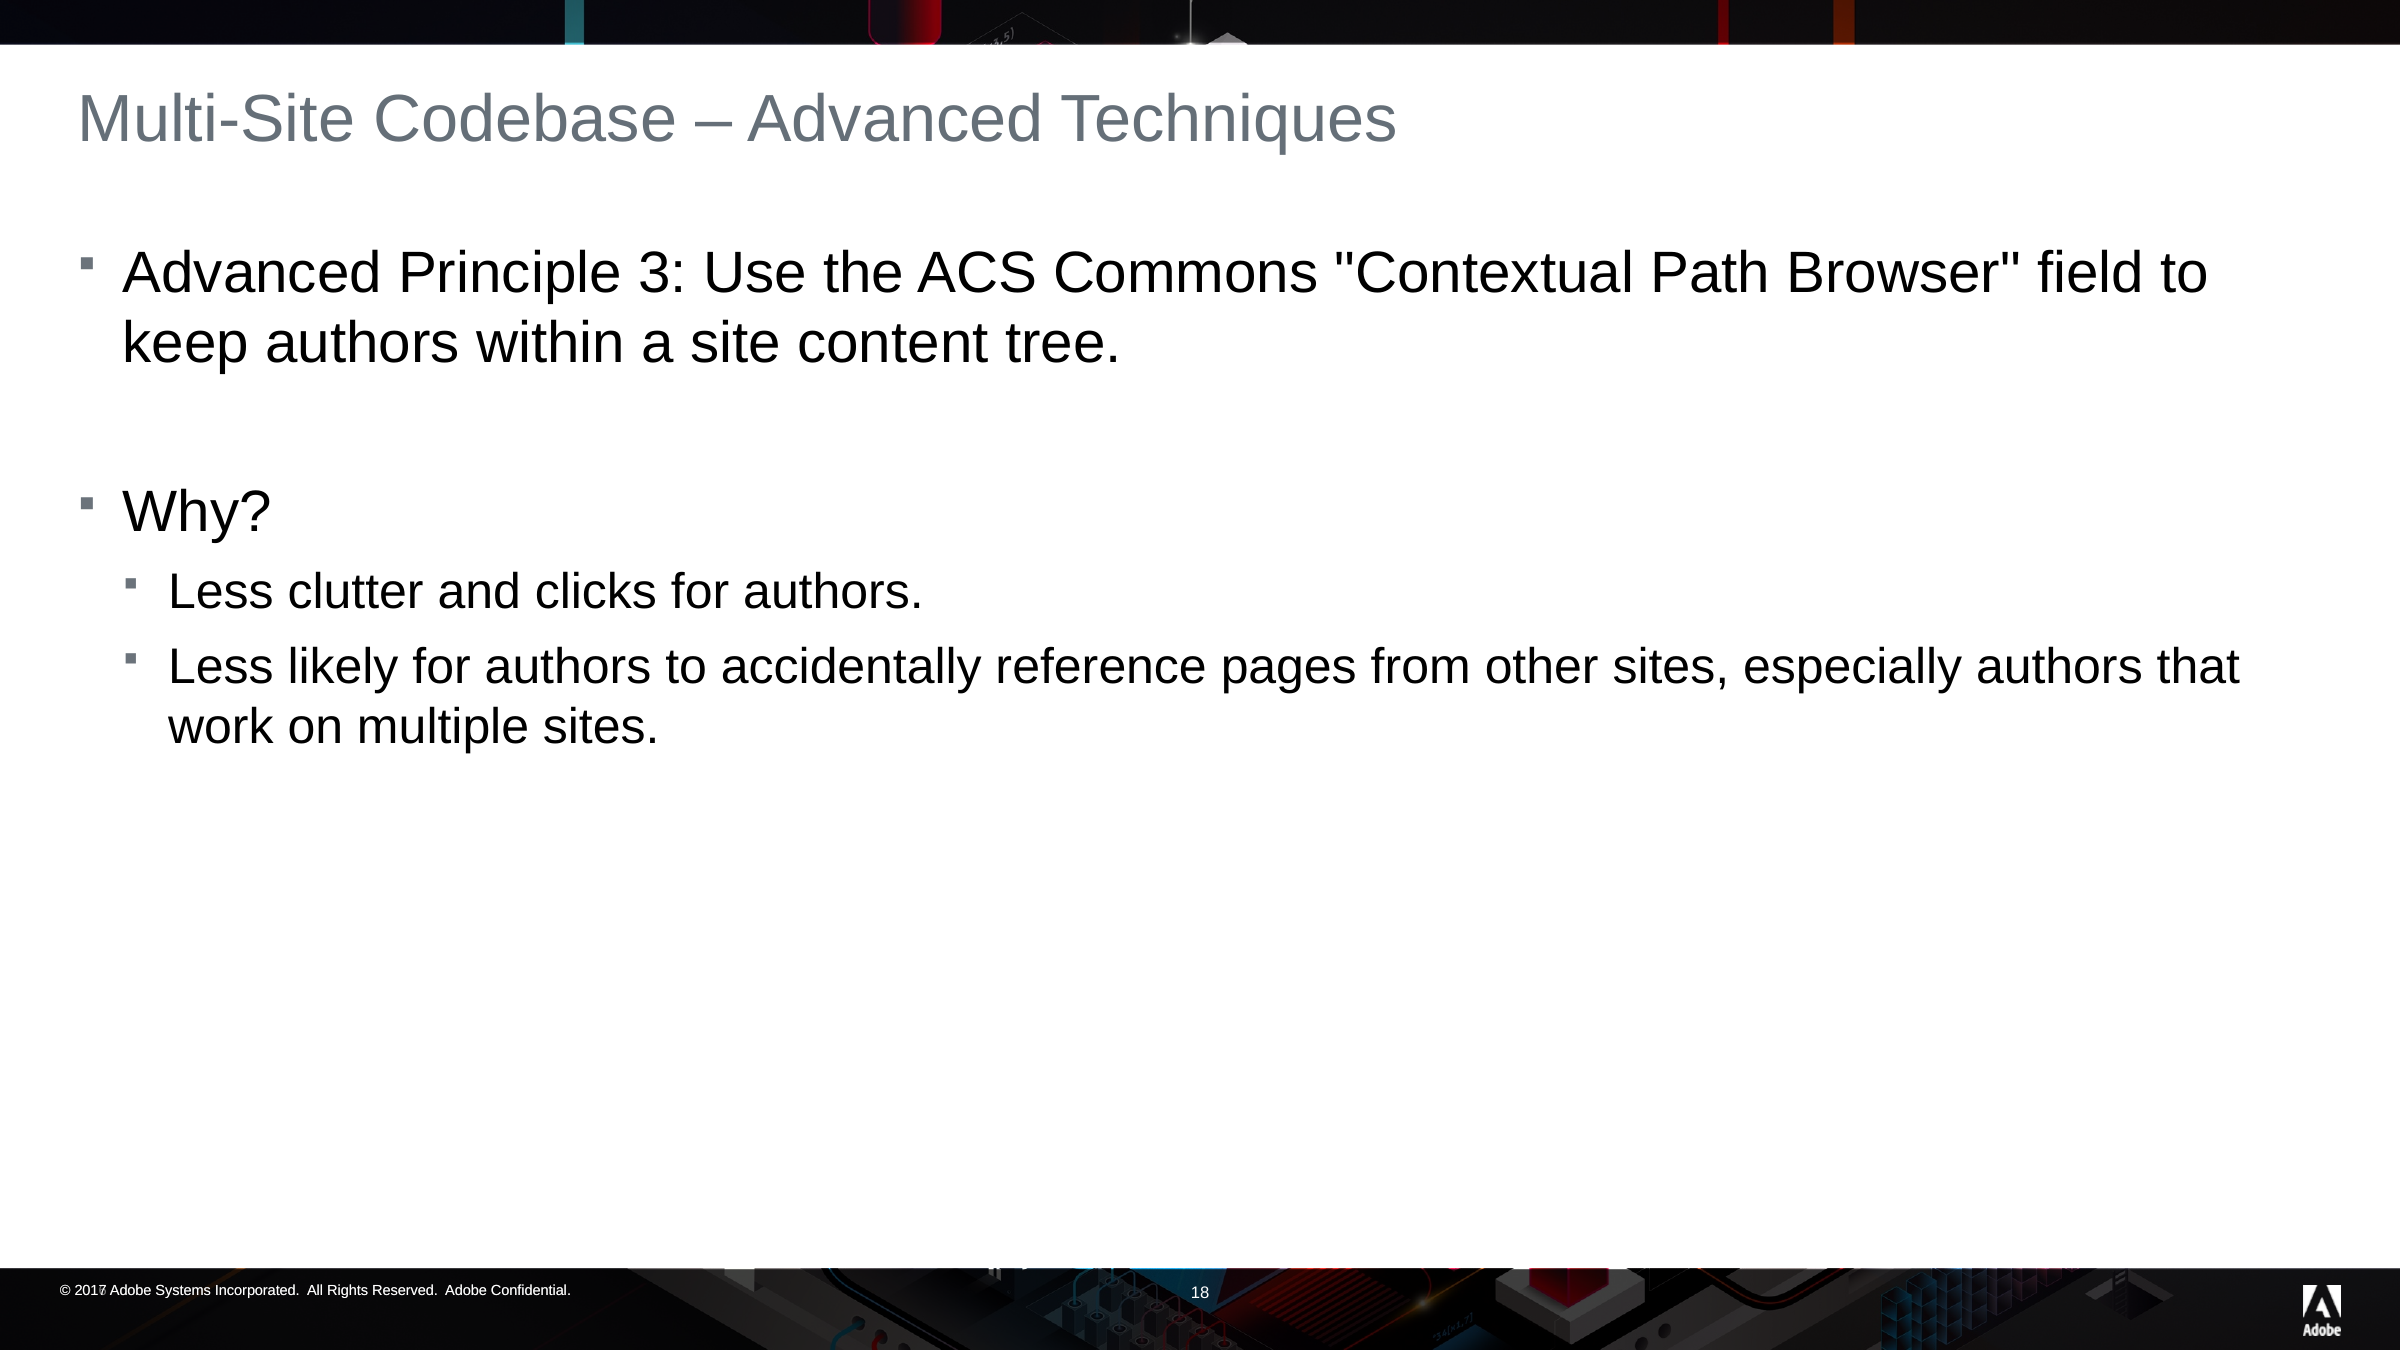

# Multi-Site Codebase – Advanced Techniques
Advanced Principle 3: Use the ACS Commons "Contextual Path Browser" field to keep authors within a site content tree.

Why?
Less clutter and clicks for authors.
Less likely for authors to accidentally reference pages from other sites, especially authors that work on multiple sites.

18